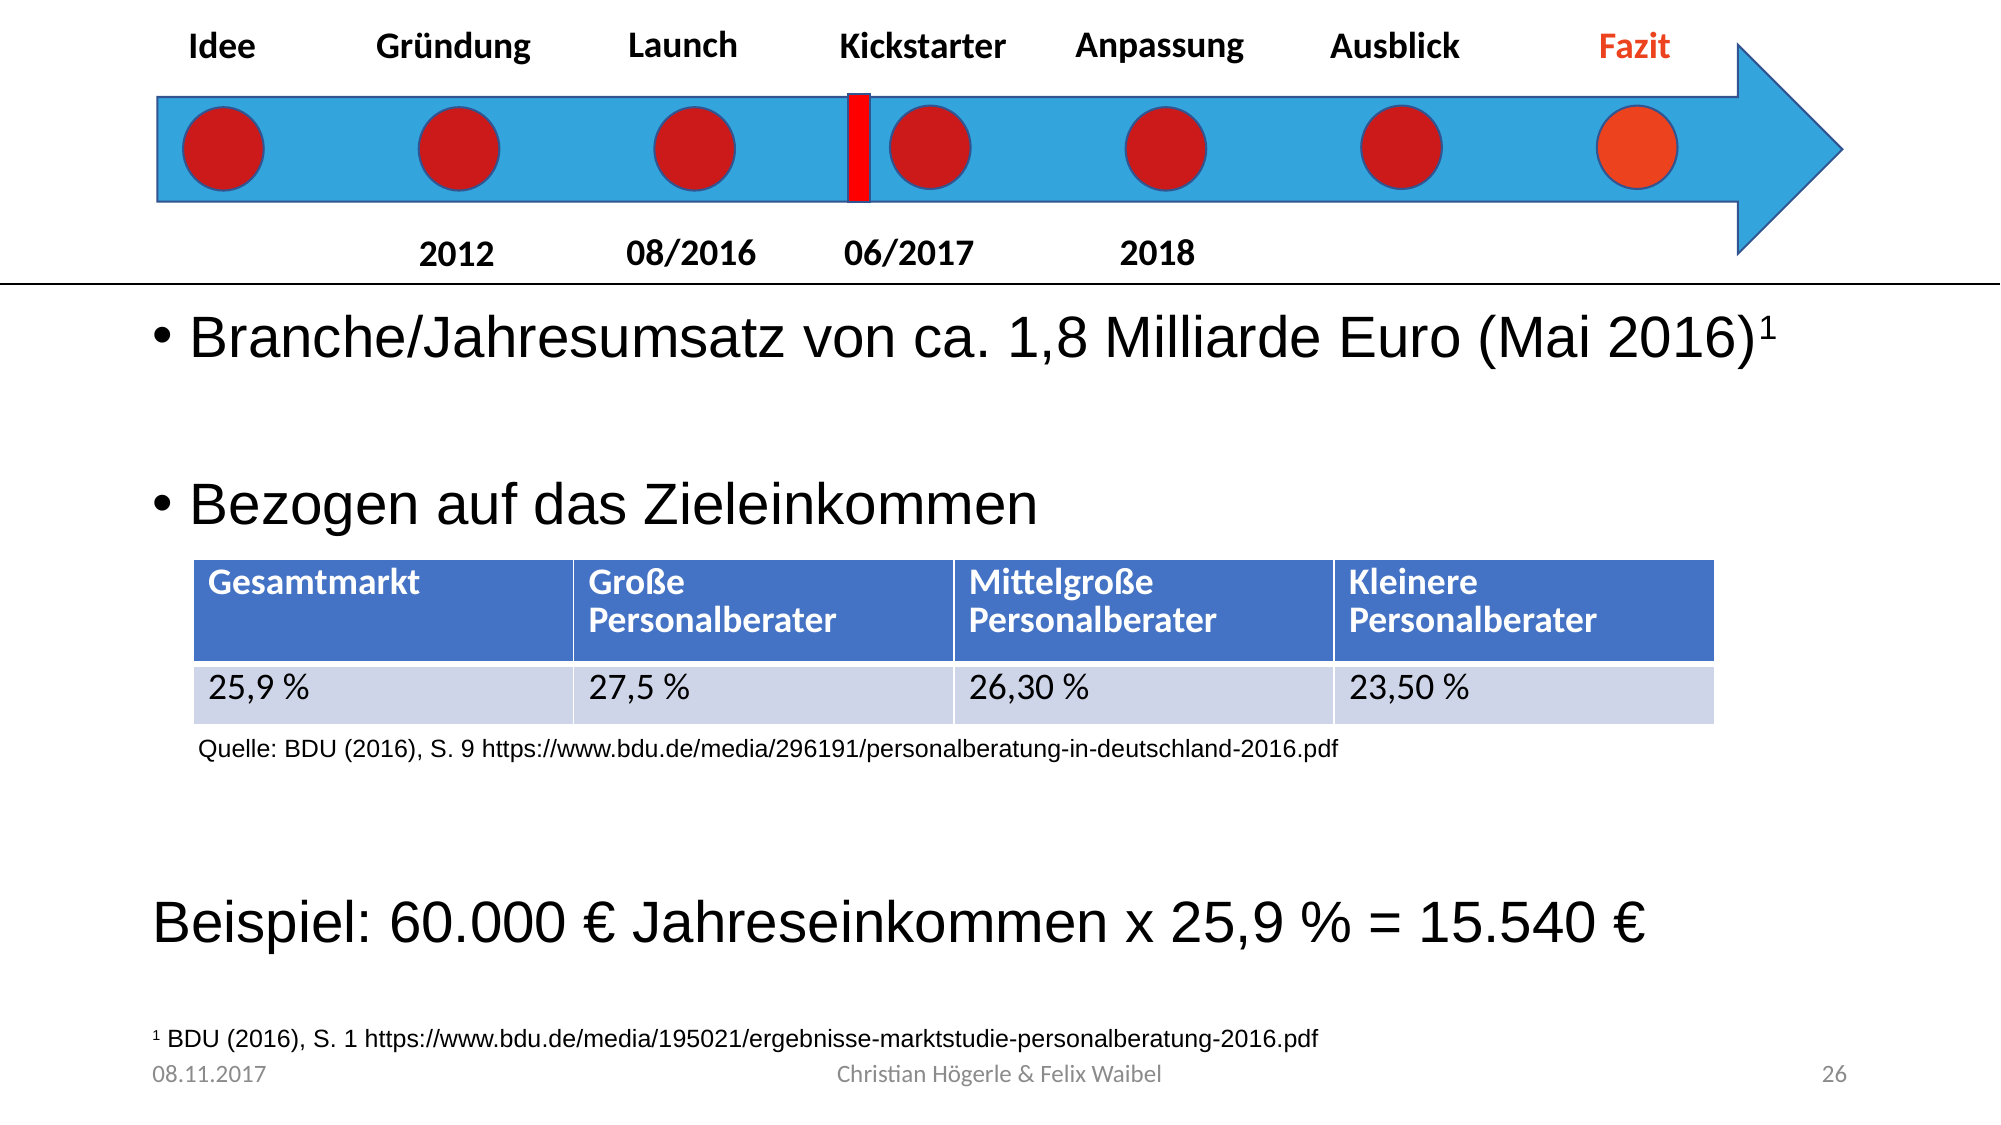

Anpassung
Launch
Idee
Gründung
Kickstarter
Ausblick
Fazit

08/2016
06/2017
2018
2012

Branche/Jahresumsatz von ca. 1,8 Milliarde Euro (Mai 2016)1

Bezogen auf das Zieleinkommen

Beispiel: 60.000 € Jahreseinkommen x 25,9 % = 15.540 €

| Gesamtmarkt | Große Personalberater | Mittelgroße Personalberater | Kleinere Personalberater |
| --- | --- | --- | --- |
| 25,9 % | 27,5 % | 26,30 % | 23,50 % |
Quelle: BDU (2016), S. 9 https://www.bdu.de/media/296191/personalberatung-in-deutschland-2016.pdf
1 BDU (2016), S. 1 https://www.bdu.de/media/195021/ergebnisse-marktstudie-personalberatung-2016.pdf
08.11.2017
Christian Högerle & Felix Waibel
26